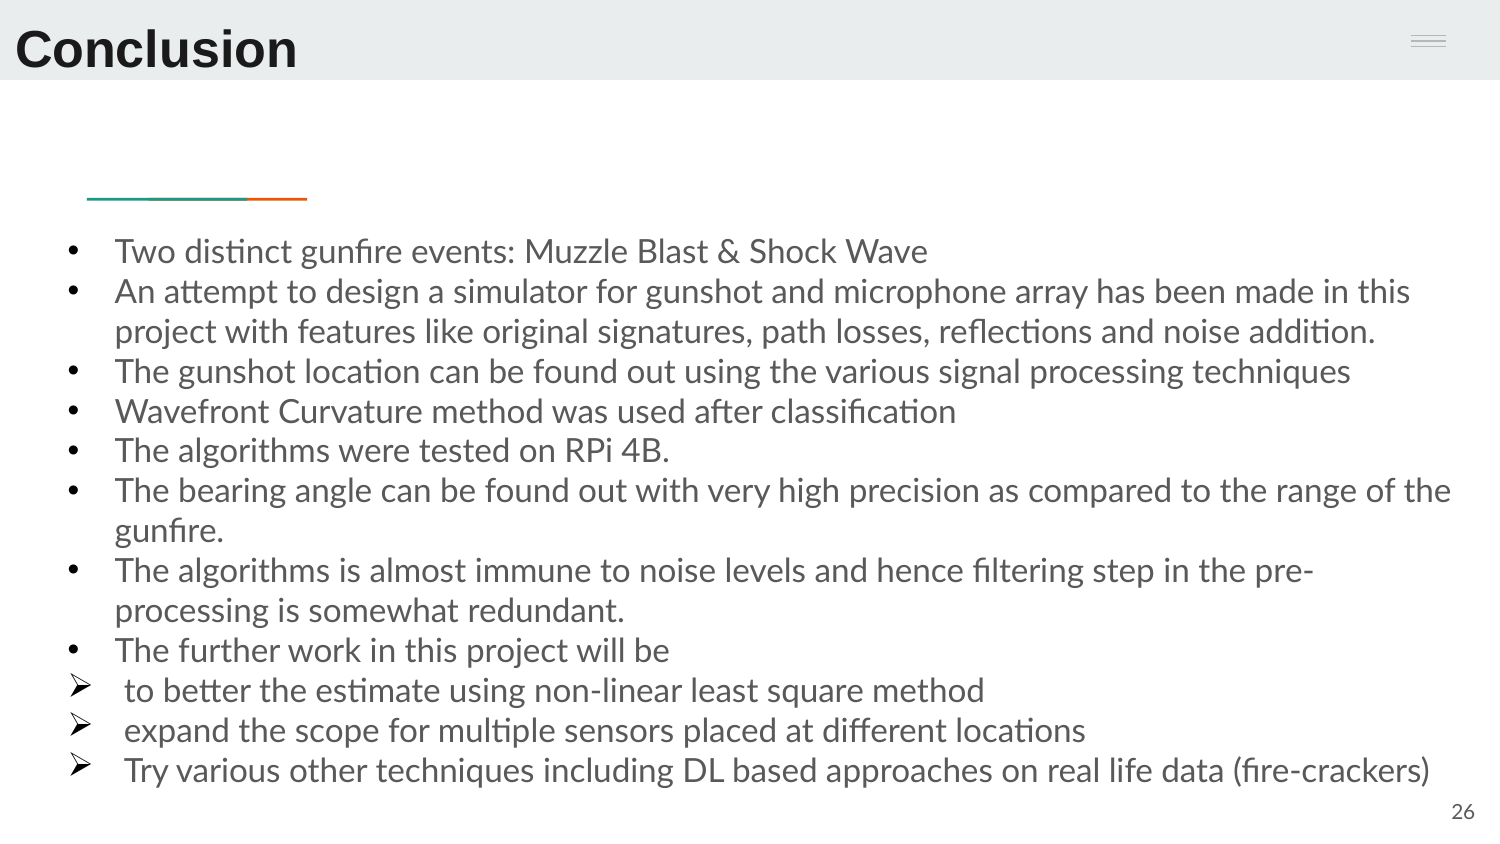

# Conclusion

Two distinct gunfire events: Muzzle Blast & Shock Wave
An attempt to design a simulator for gunshot and microphone array has been made in this project with features like original signatures, path losses, reflections and noise addition.
The gunshot location can be found out using the various signal processing techniques
Wavefront Curvature method was used after classification
The algorithms were tested on RPi 4B.
The bearing angle can be found out with very high precision as compared to the range of the gunfire.
The algorithms is almost immune to noise levels and hence filtering step in the pre-processing is somewhat redundant.
The further work in this project will be
to better the estimate using non-linear least square method
expand the scope for multiple sensors placed at different locations
Try various other techniques including DL based approaches on real life data (fire-crackers)

26